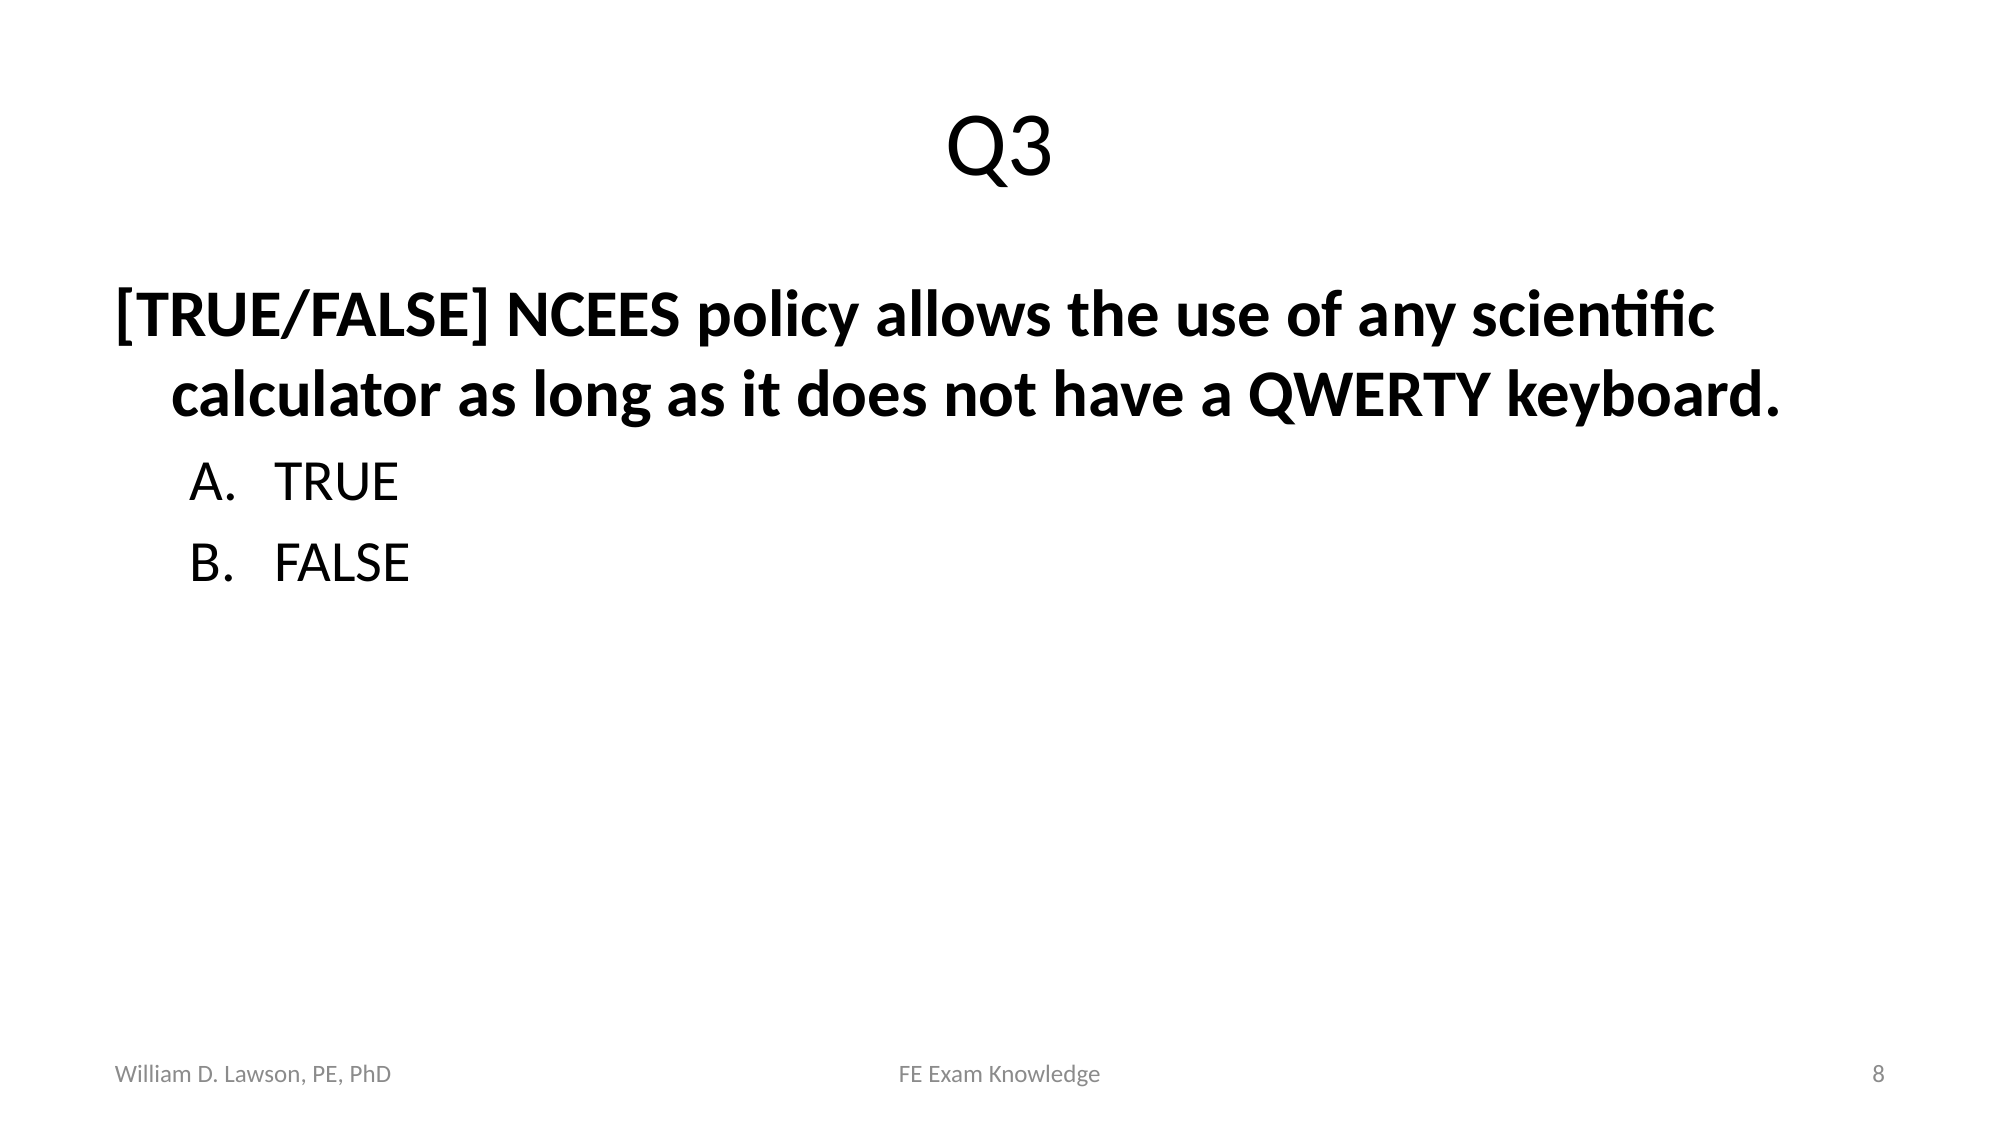

# Q3
[TRUE/FALSE] NCEES policy allows the use of any scientific calculator as long as it does not have a QWERTY keyboard.
TRUE
FALSE

William D. Lawson, PE, PhD
FE Exam Knowledge
8